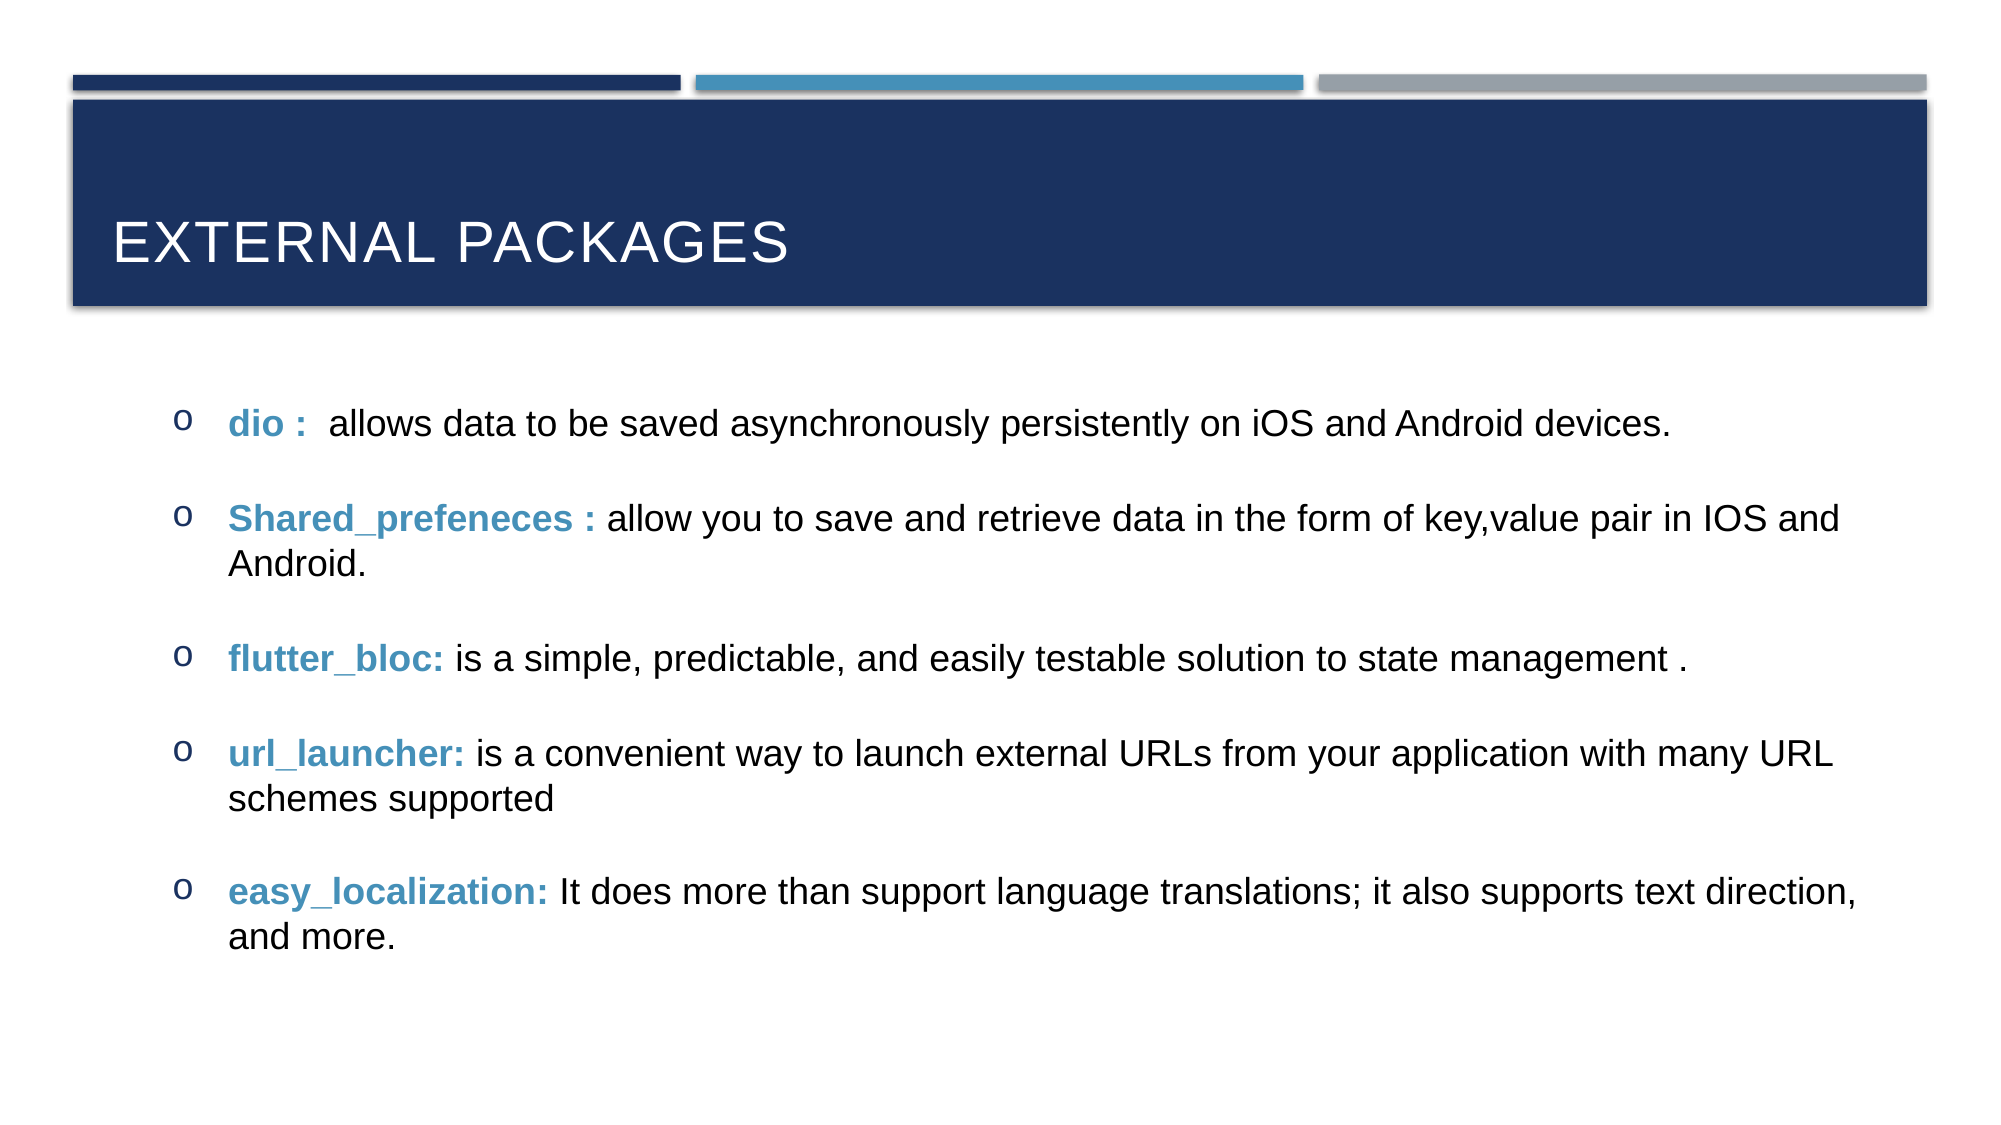

# External Packages
dio :  allows data to be saved asynchronously persistently on iOS and Android devices.

Shared_prefeneces : allow you to save and retrieve data in the form of key,value pair in IOS and Android.

flutter_bloc: is a simple, predictable, and easily testable solution to state management .

url_launcher: is a convenient way to launch external URLs from your application with many URL schemes supported
easy_localization: It does more than support language translations; it also supports text direction, and more.